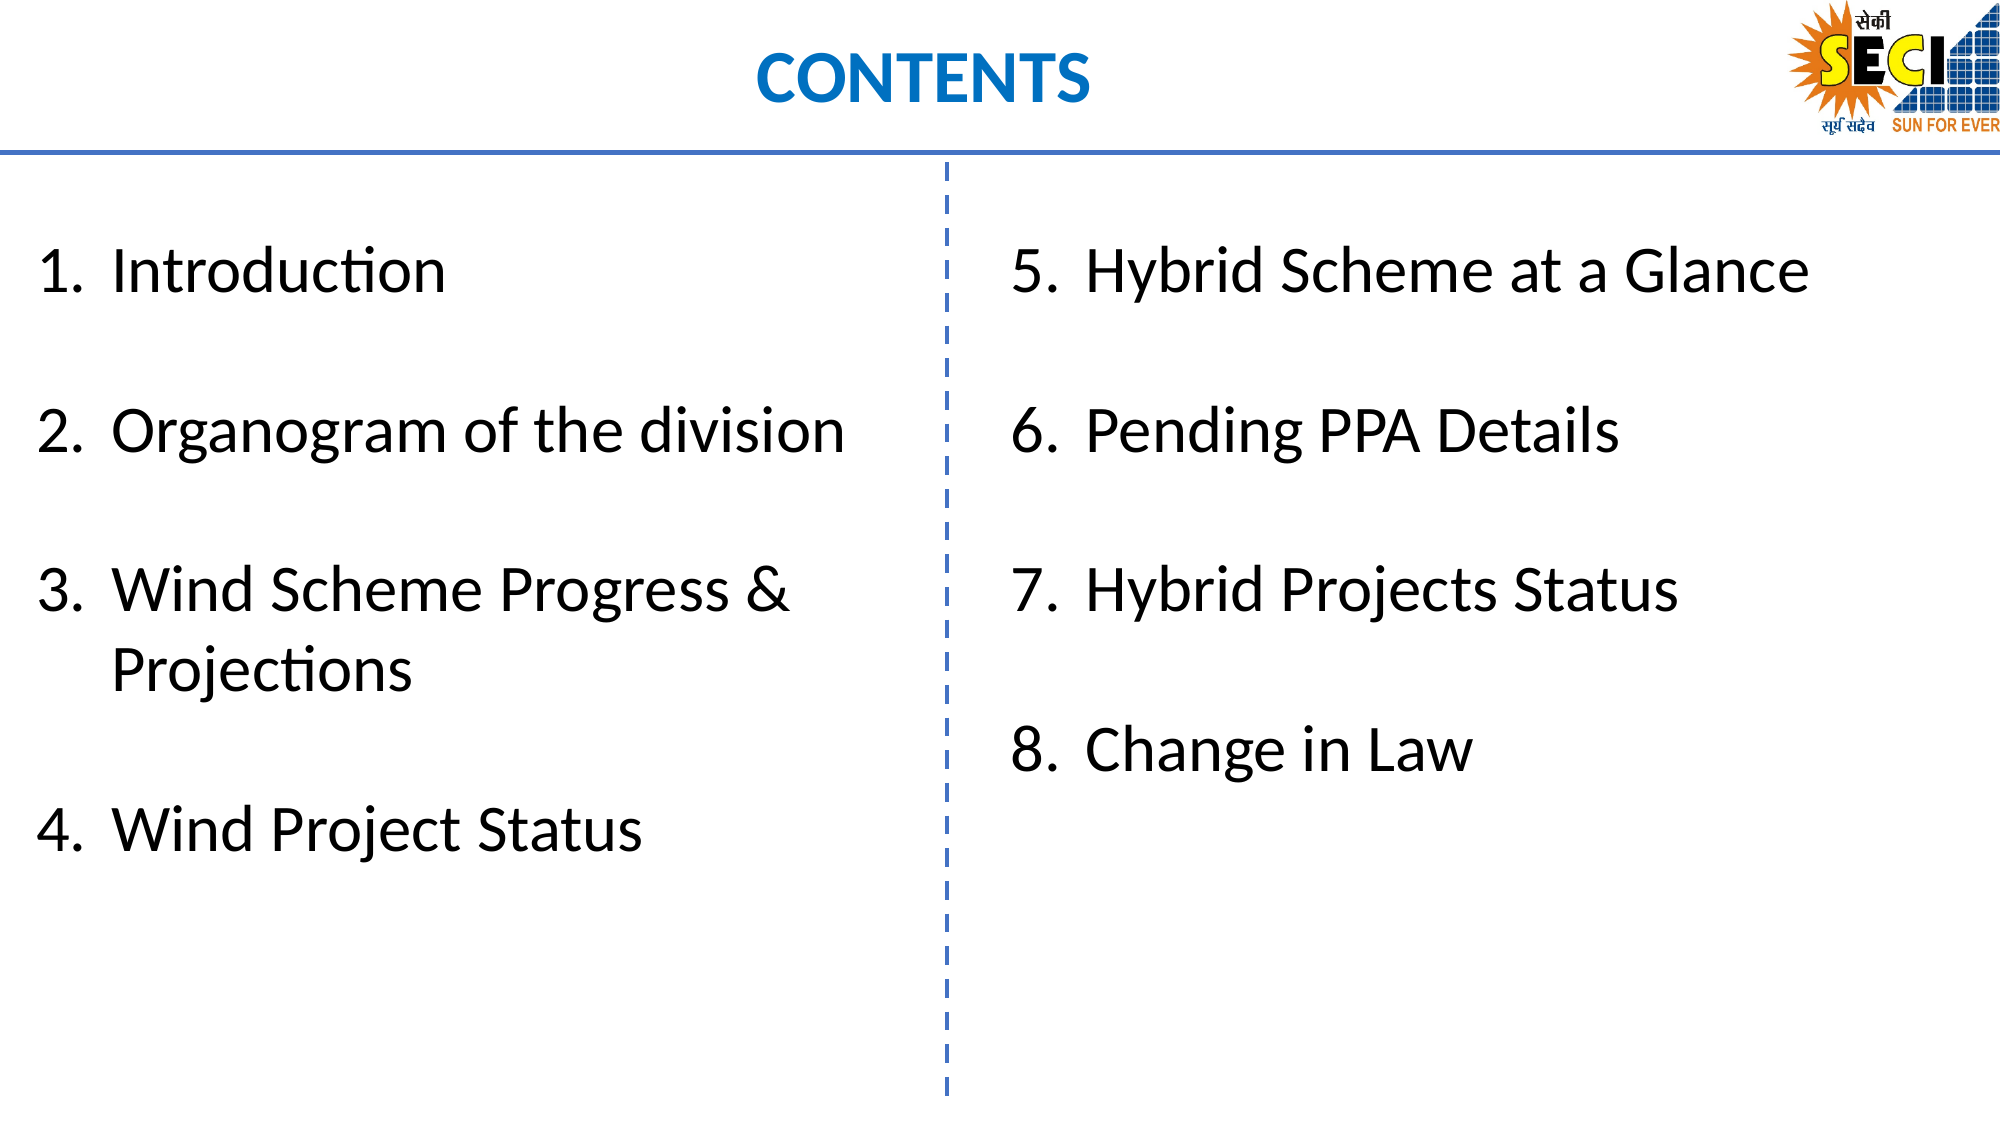

# CONTENTS
Introduction

Organogram of the division

Wind Scheme Progress & Projections

Wind Project Status

Hybrid Scheme at a Glance

Pending PPA Details

Hybrid Projects Status

Change in Law